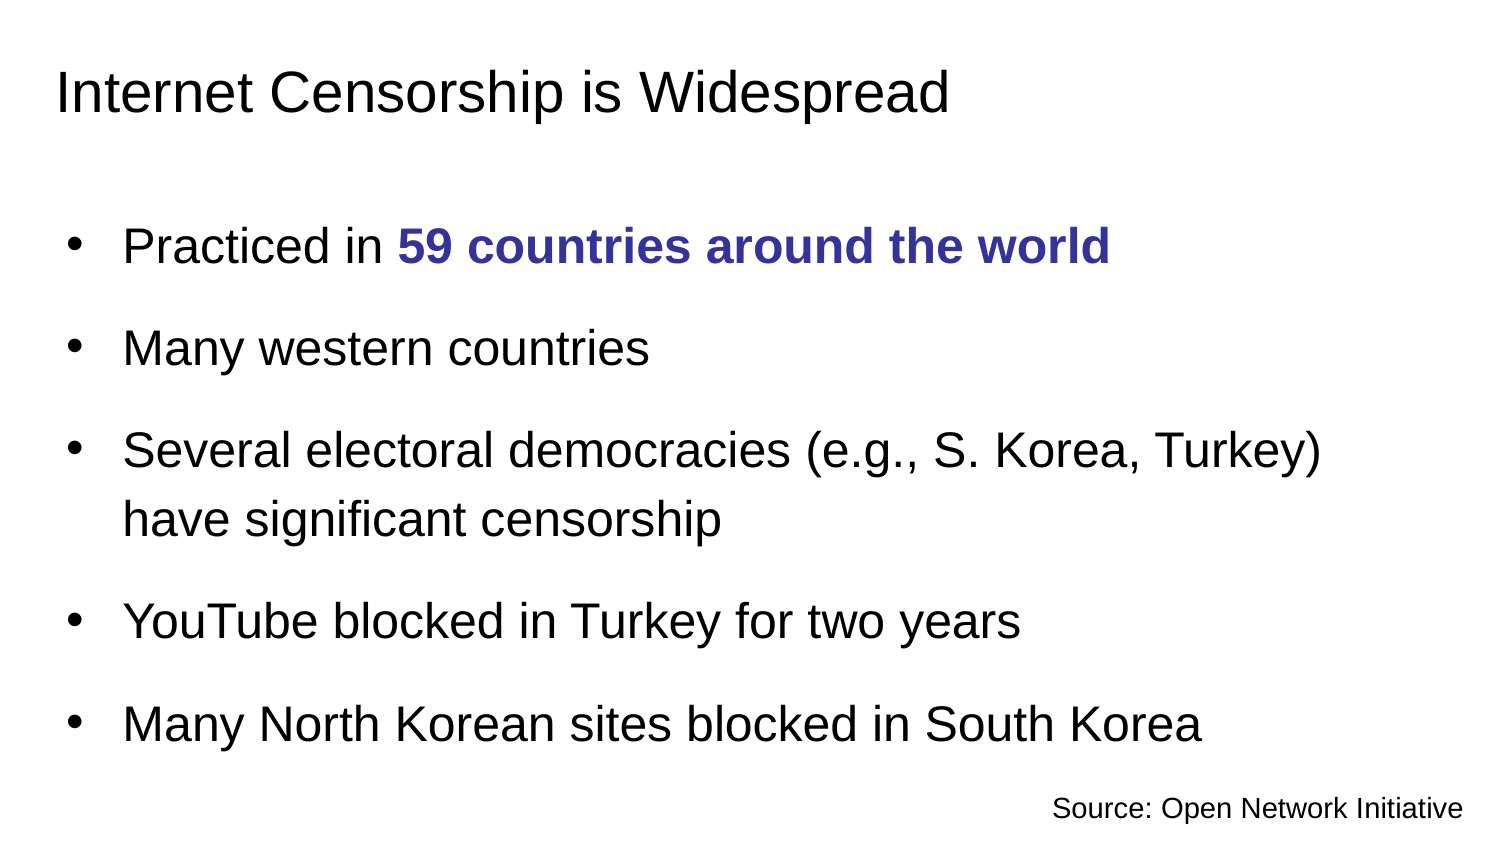

# Internet Censorship is Widespread
Practiced in 59 countries around the world
Many western countries
Several electoral democracies (e.g., S. Korea, Turkey) have significant censorship
YouTube blocked in Turkey for two years
Many North Korean sites blocked in South Korea
Twelve countries have centralized infrastructure for monitoring/blocking
Source: Open Network Initiative